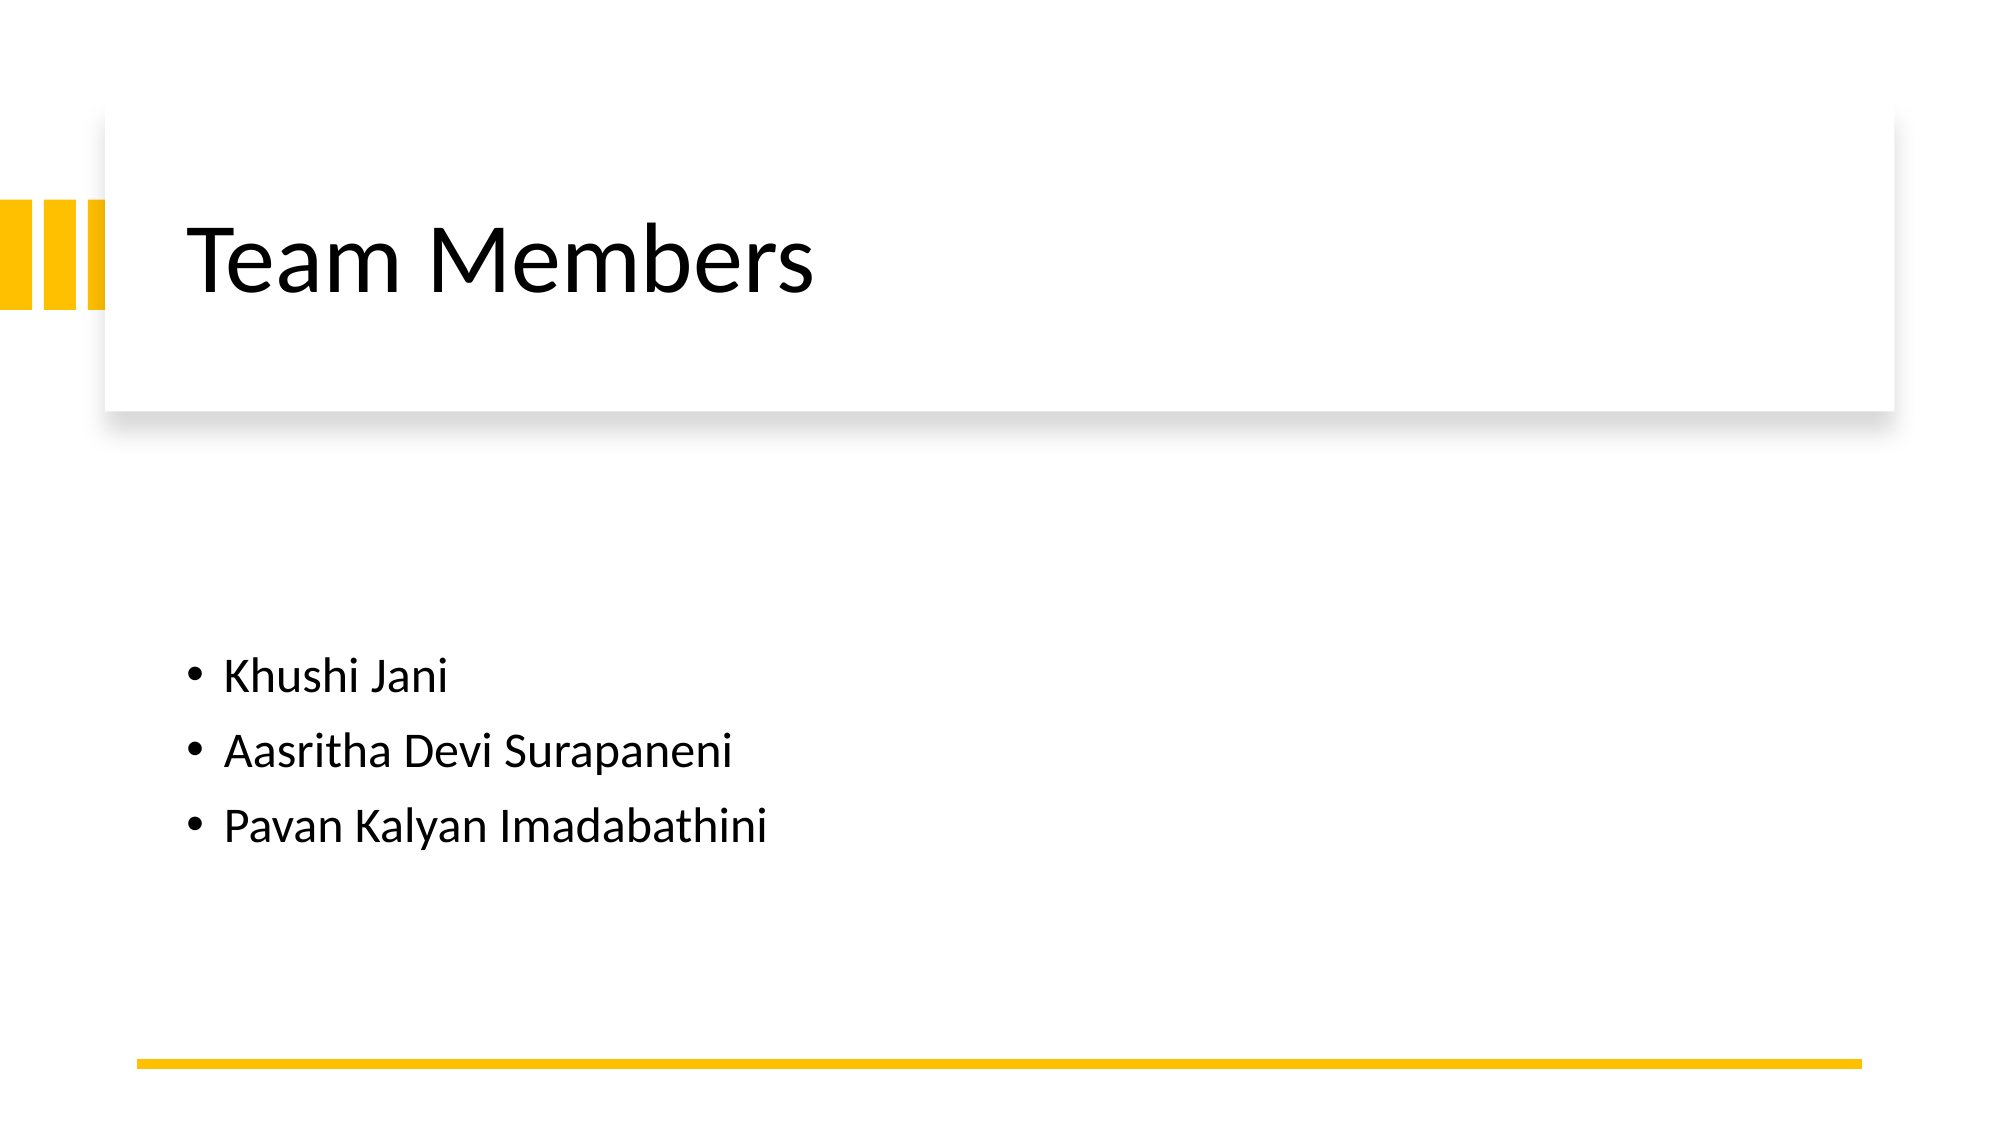

# Team Members

Khushi Jani
Aasritha Devi Surapaneni
Pavan Kalyan Imadabathini